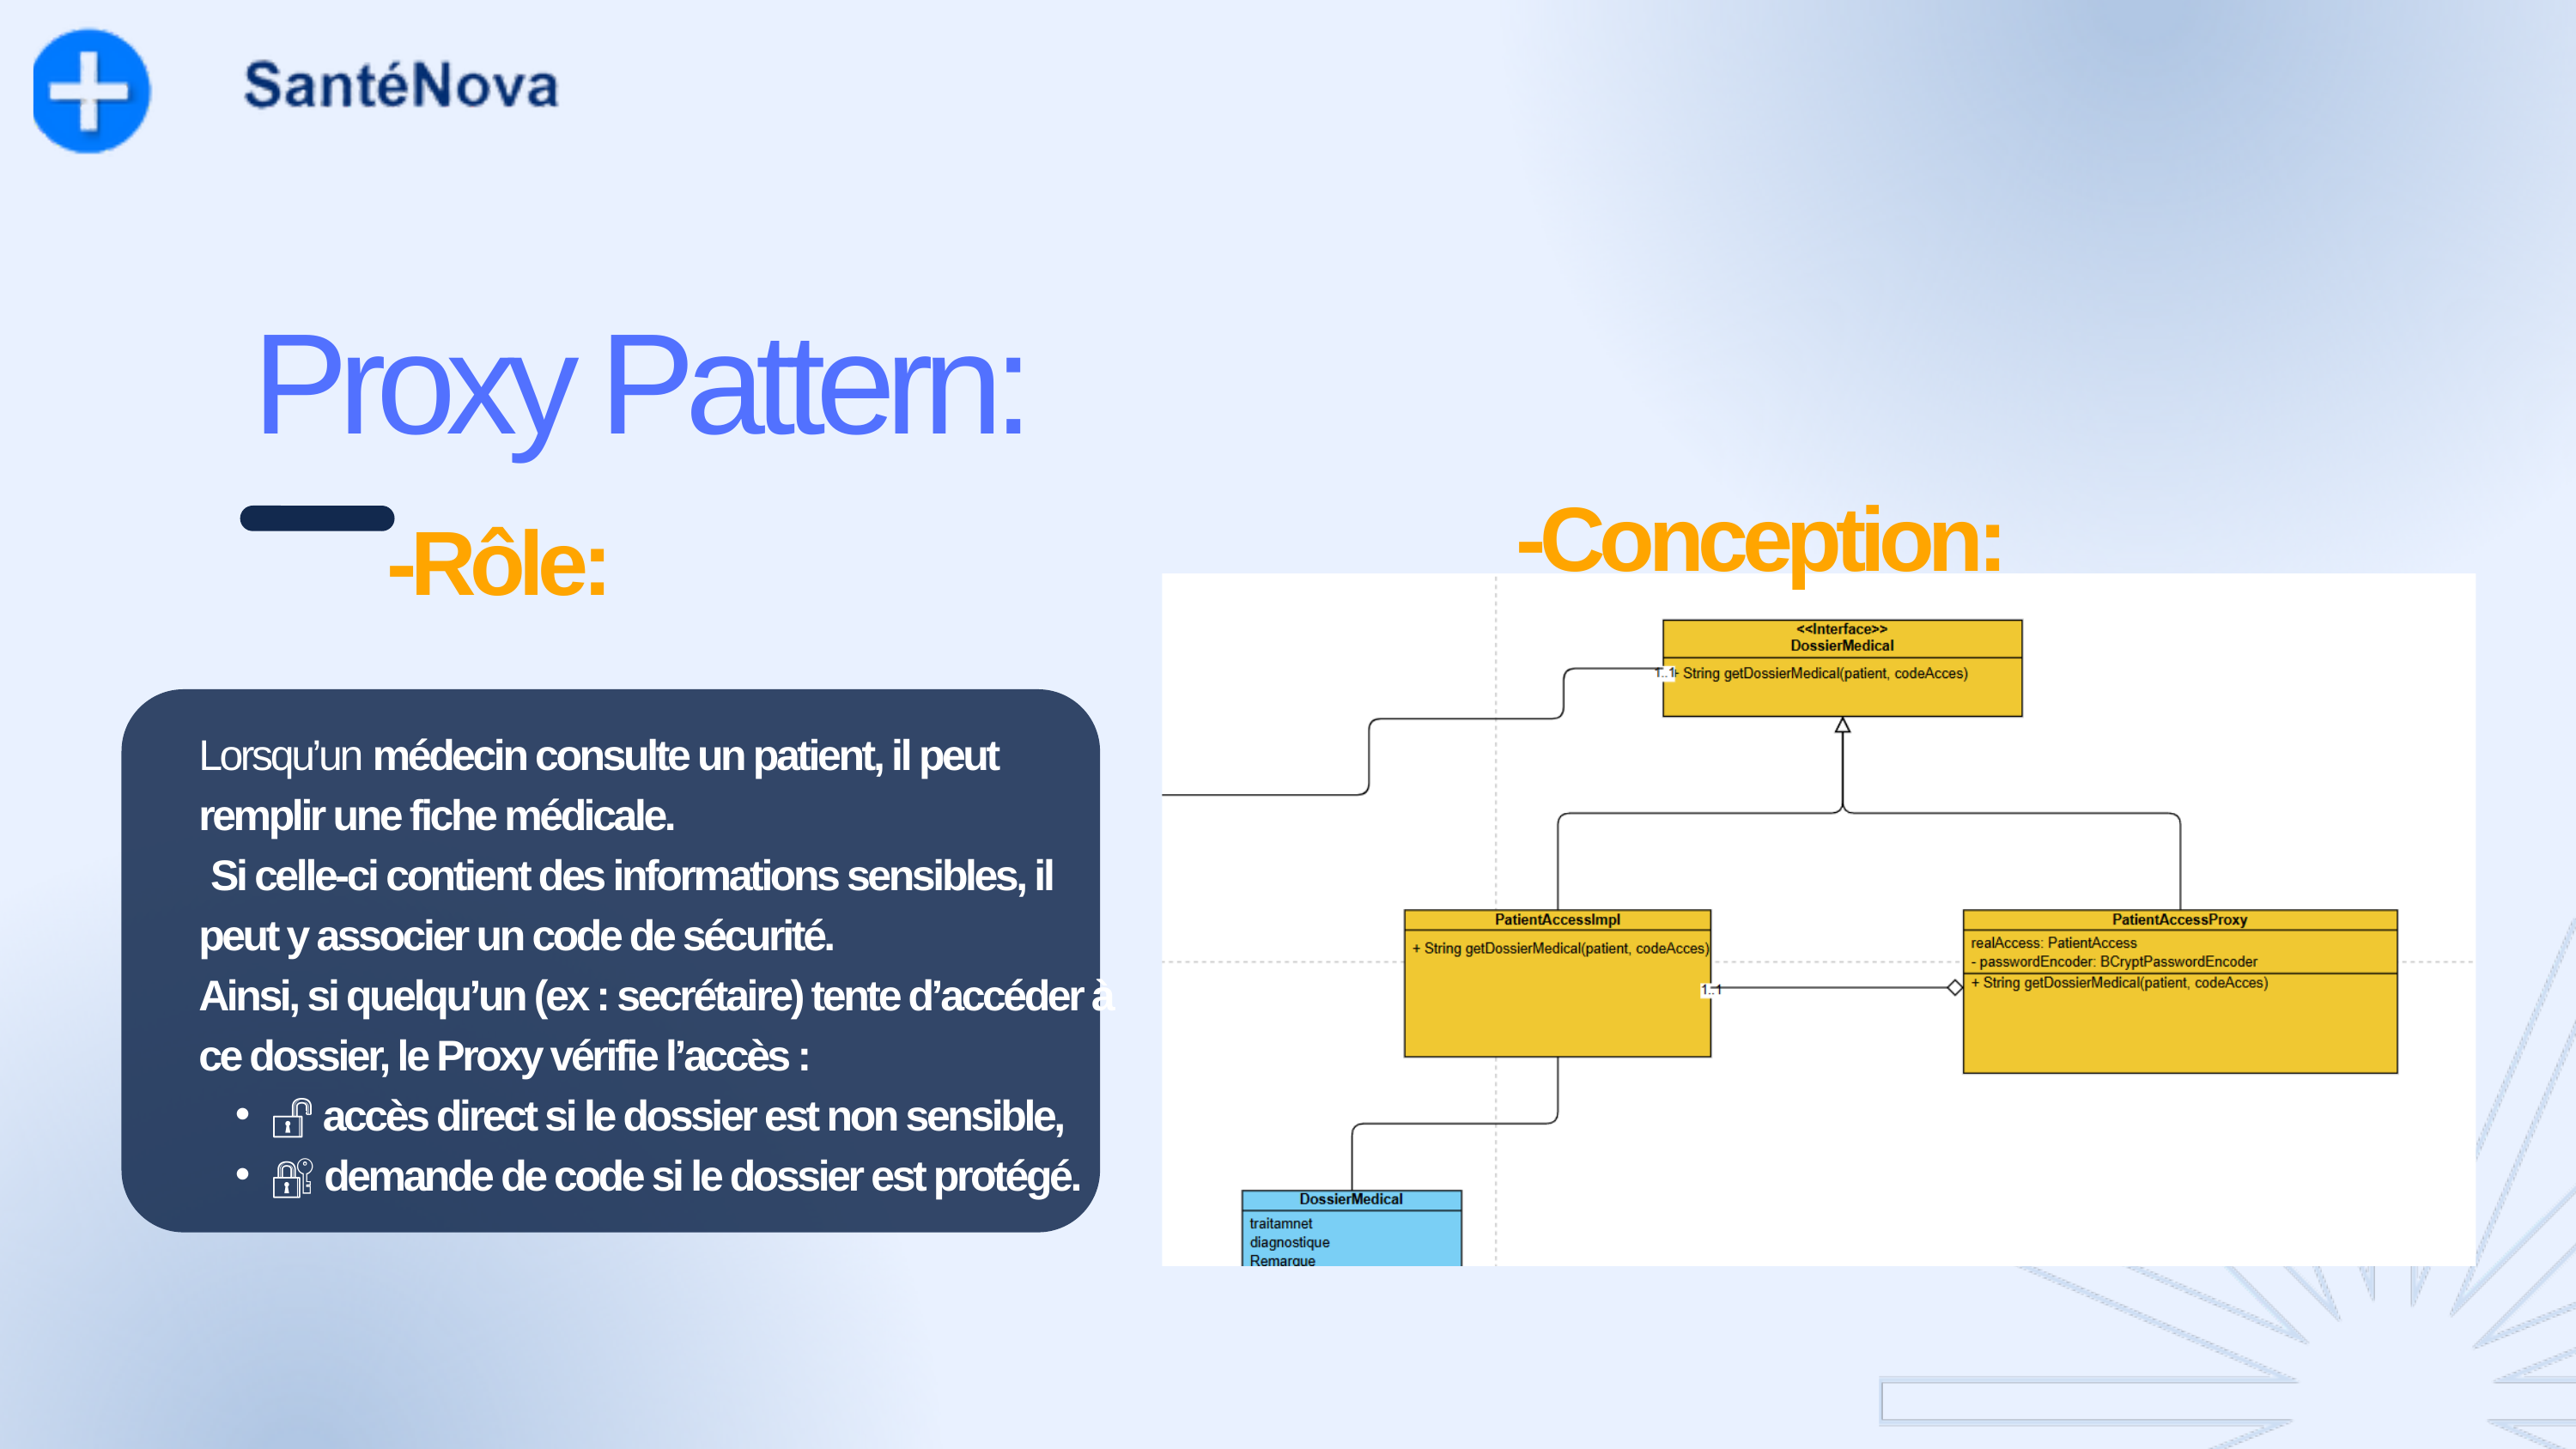

Proxy Pattern:
-Conception:
-Rôle:

Lorsqu’un médecin consulte un patient, il peut remplir une fiche médicale.
 Si celle-ci contient des informations sensibles, il peut y associer un code de sécurité.
Ainsi, si quelqu’un (ex : secrétaire) tente d’accéder à ce dossier, le Proxy vérifie l’accès :
🔓 accès direct si le dossier est non sensible,
🔐 demande de code si le dossier est protégé.